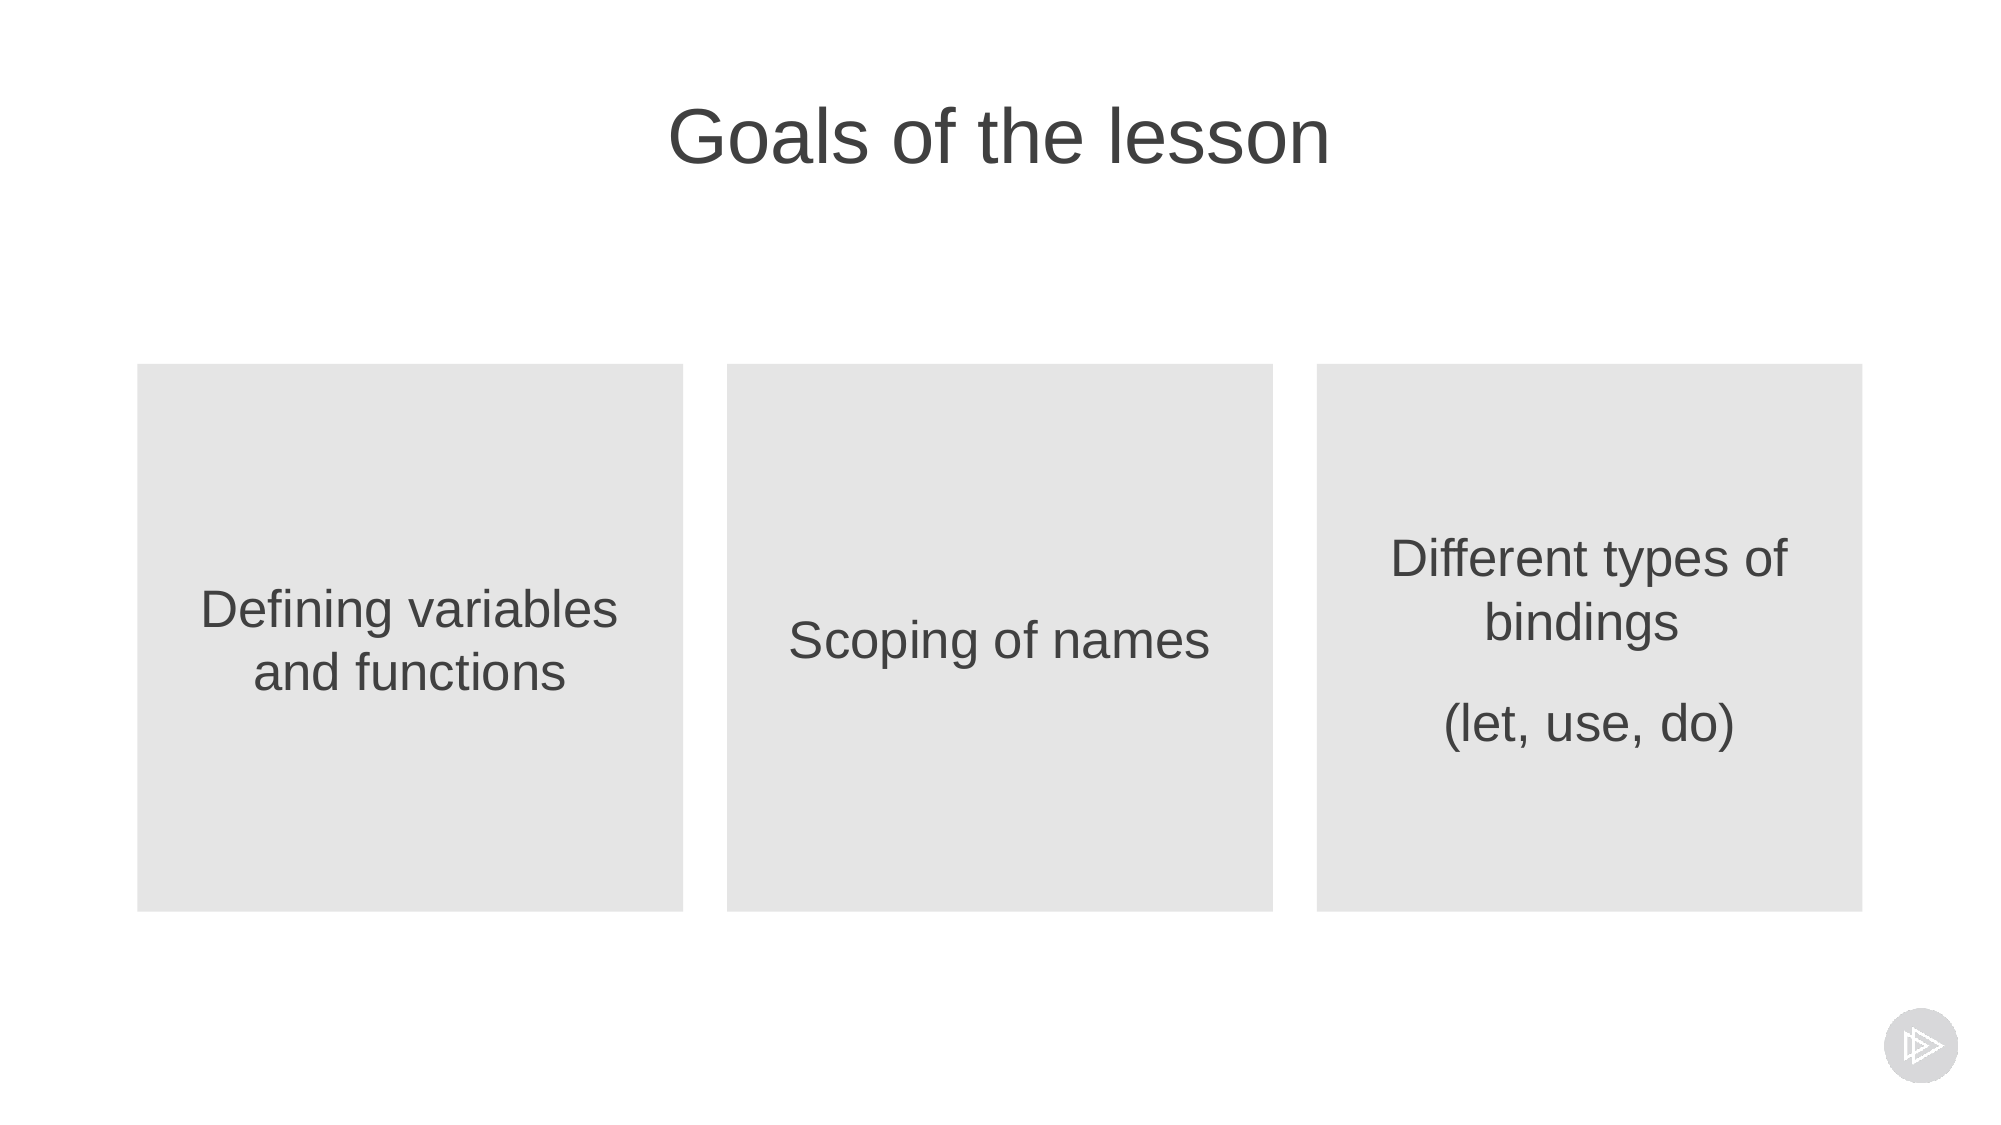

# Goals of the lesson
Defining variables and functions
Scoping of names
Different types of bindings
(let, use, do)